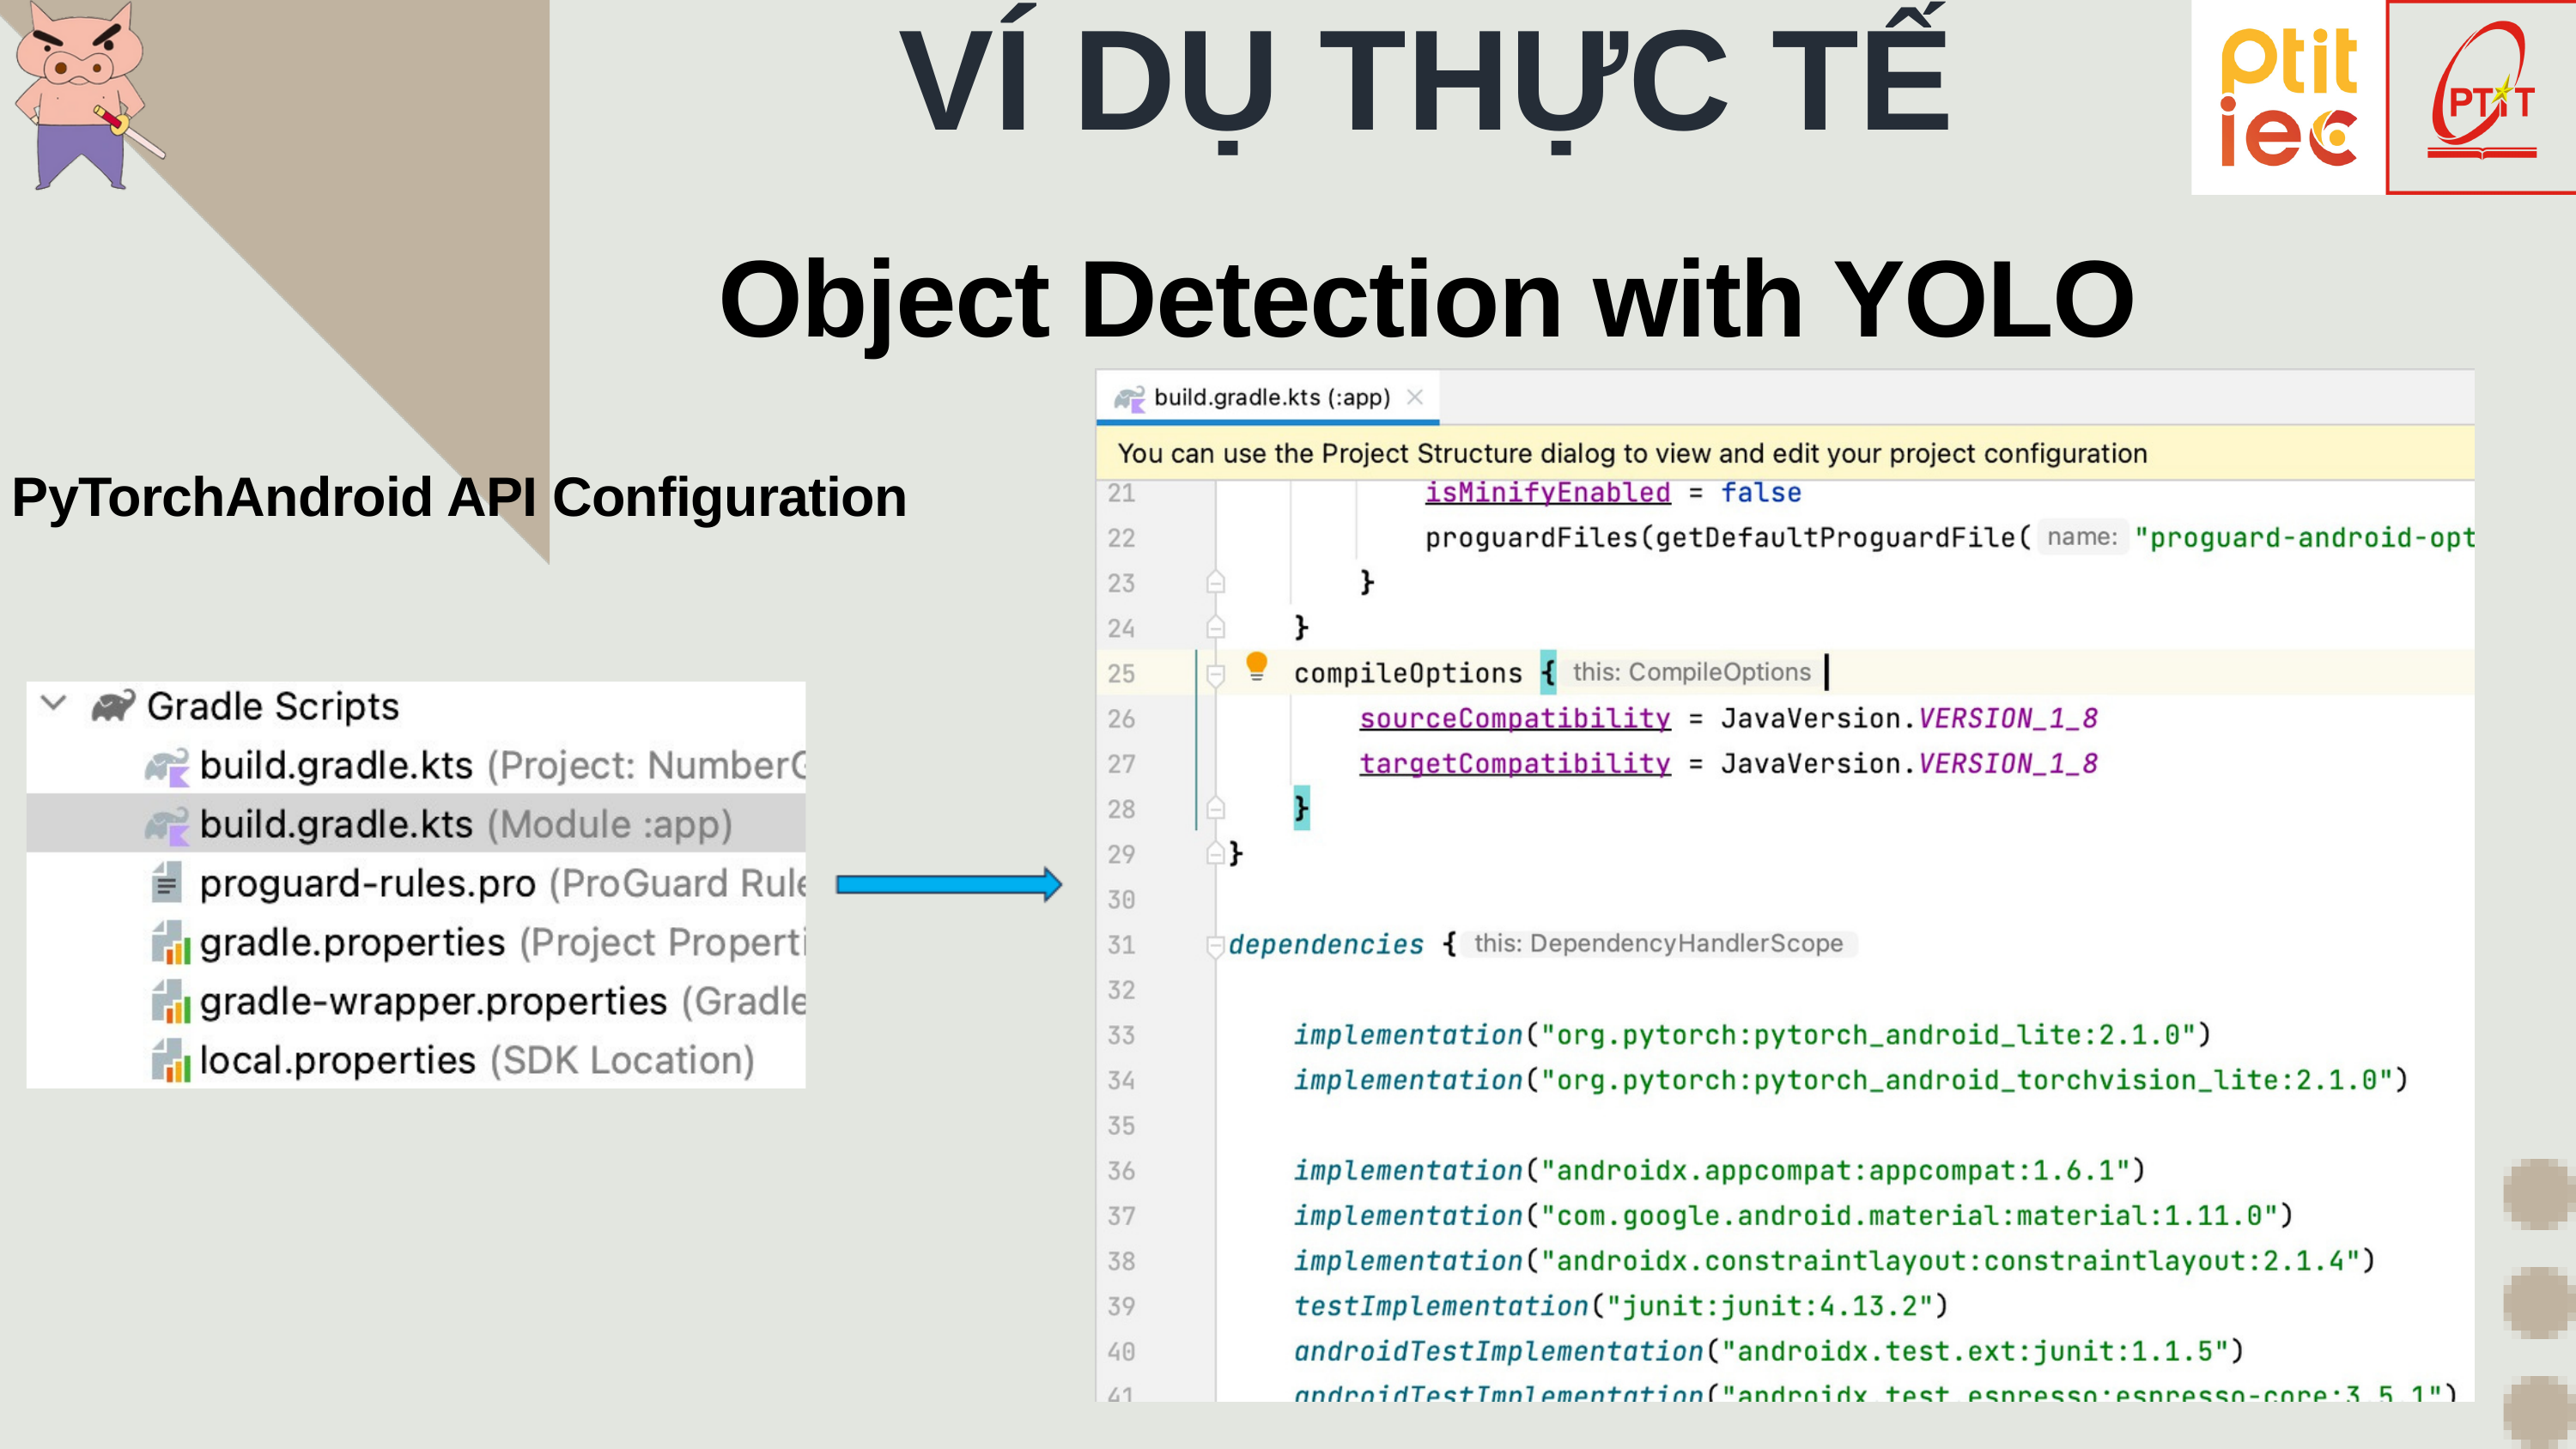

VÍ DỤ THỰC TẾ

Object Detection with YOLO WORKFLOW

PyTorchAndroid API Configuration